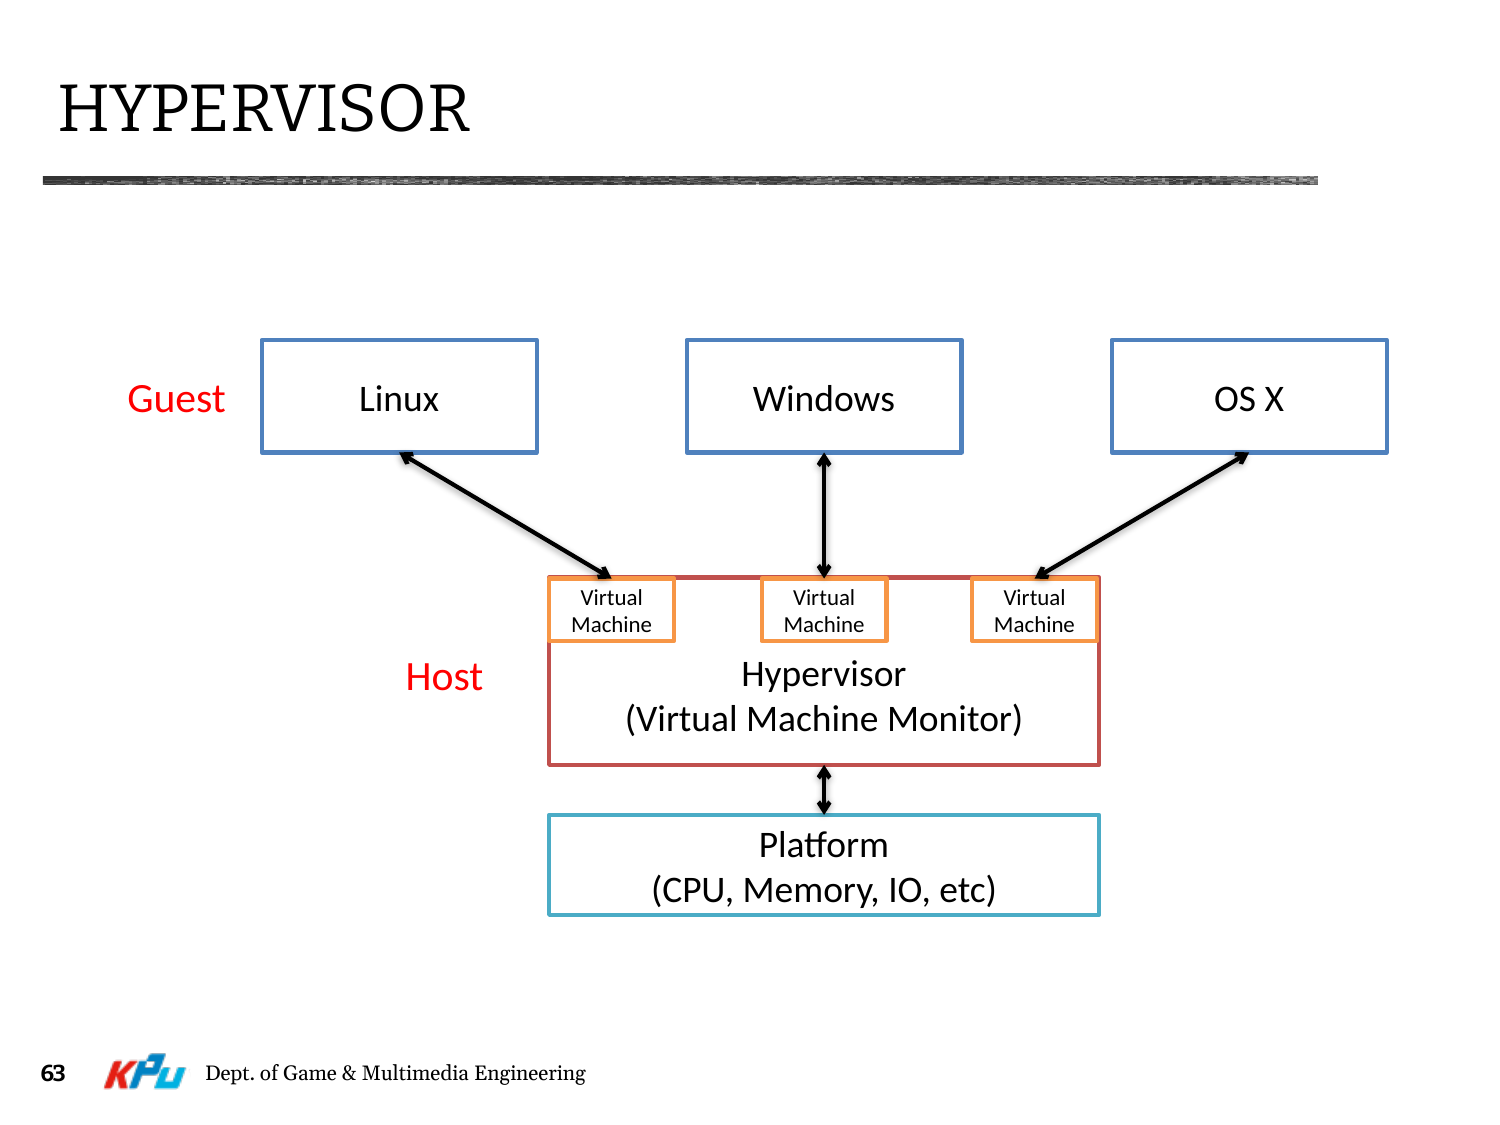

# Hypervisor

Linux
Windows
OS X
Guest

Hypervisor
(Virtual Machine Monitor)
Virtual
Machine
Virtual
Machine
Virtual
Machine
Host
Platform
(CPU, Memory, IO, etc)
63
Dept. of Game & Multimedia Engineering